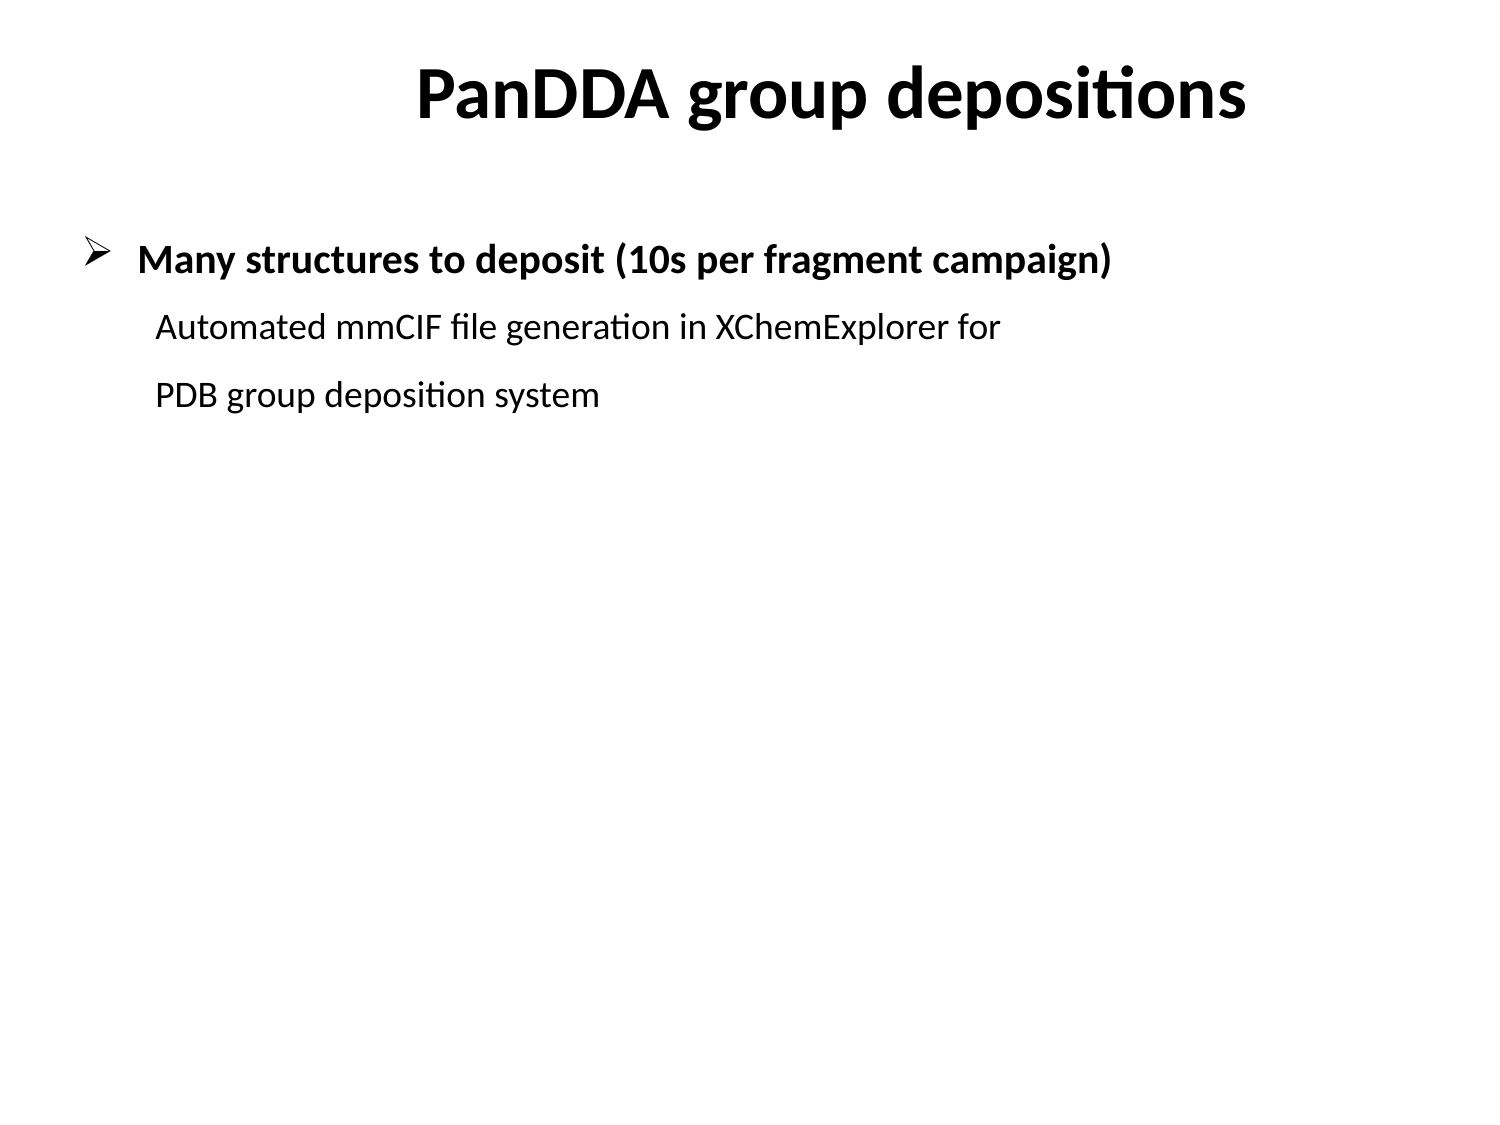

PanDDA group depositions
Many structures to deposit (10s per fragment campaign)
Automated mmCIF file generation in XChemExplorer for
PDB group deposition system